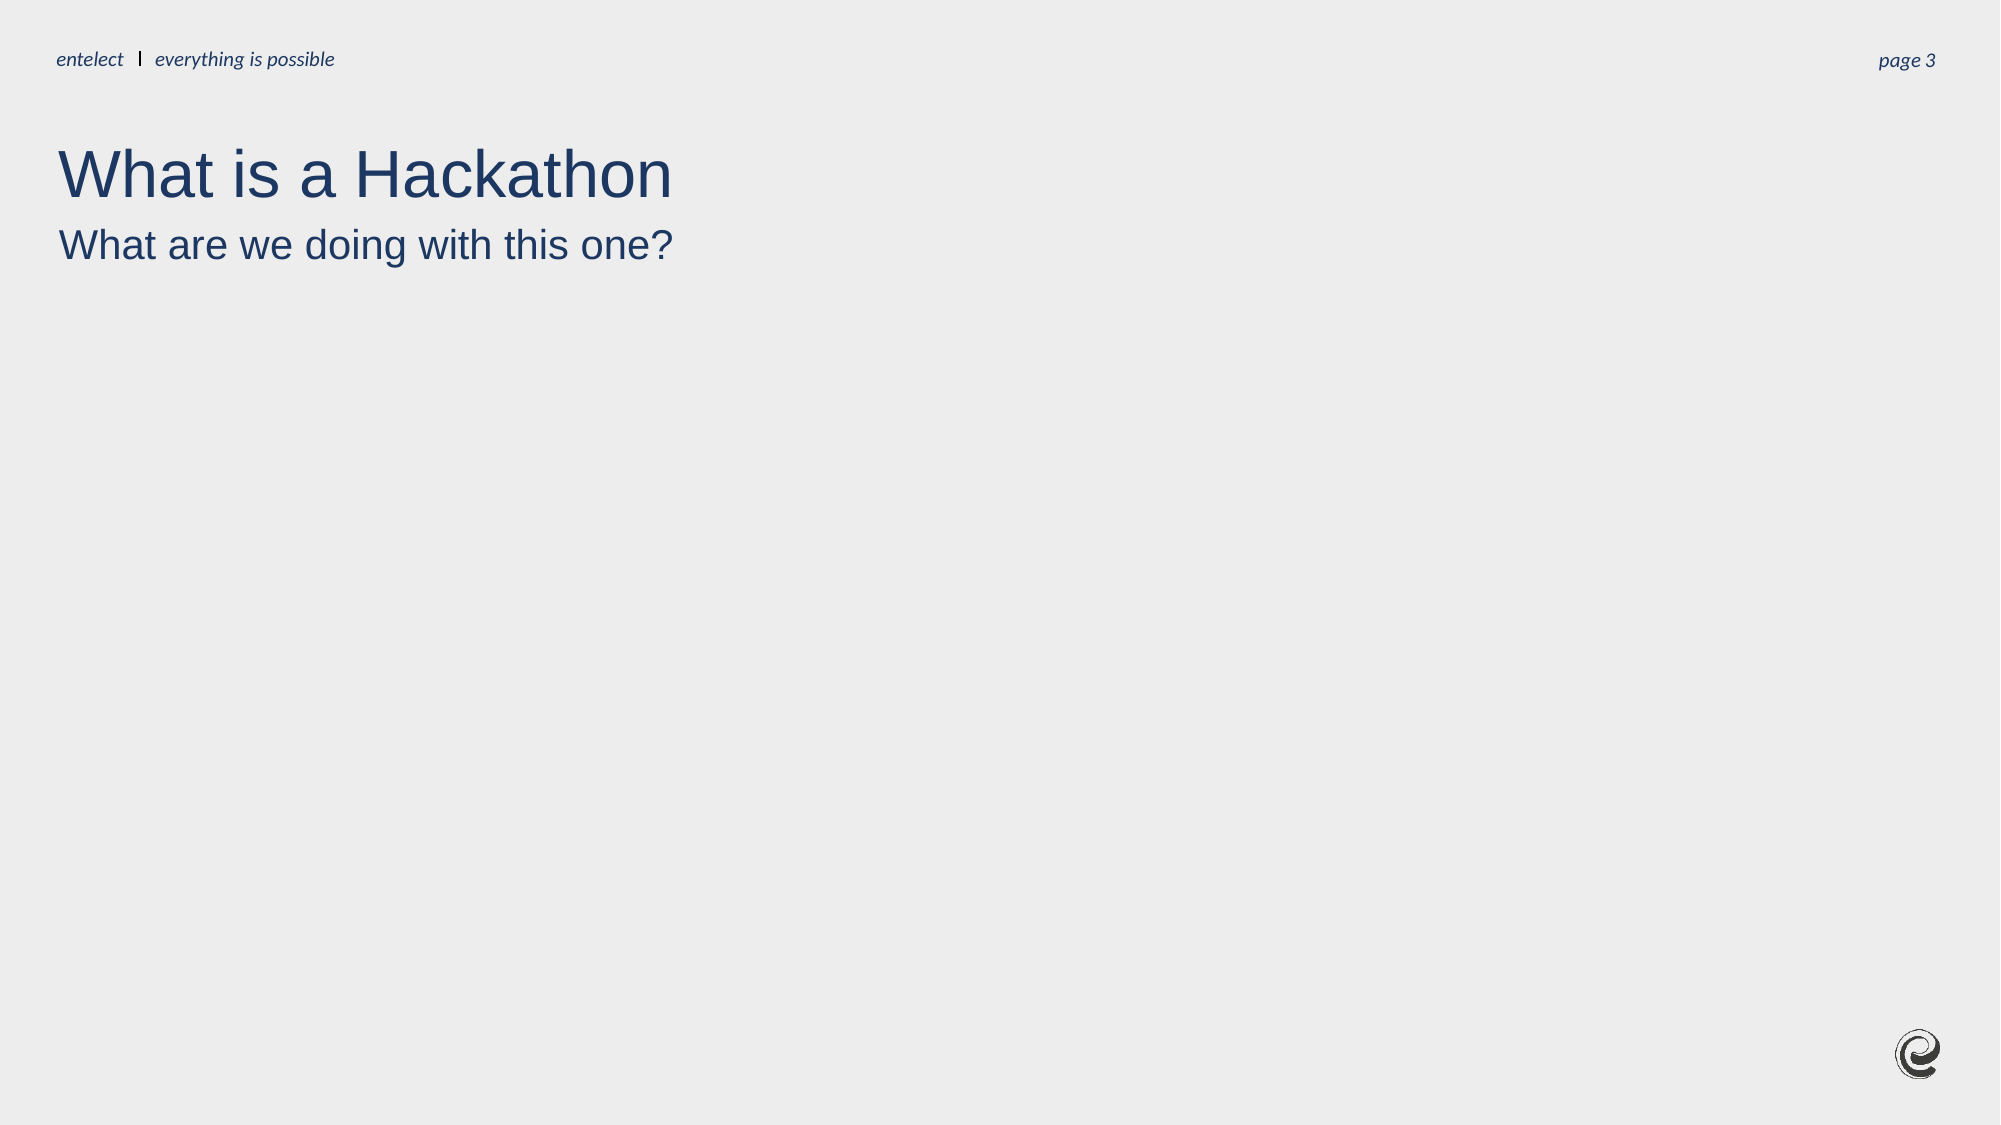

page
3
# What is a Hackathon
What are we doing with this one?